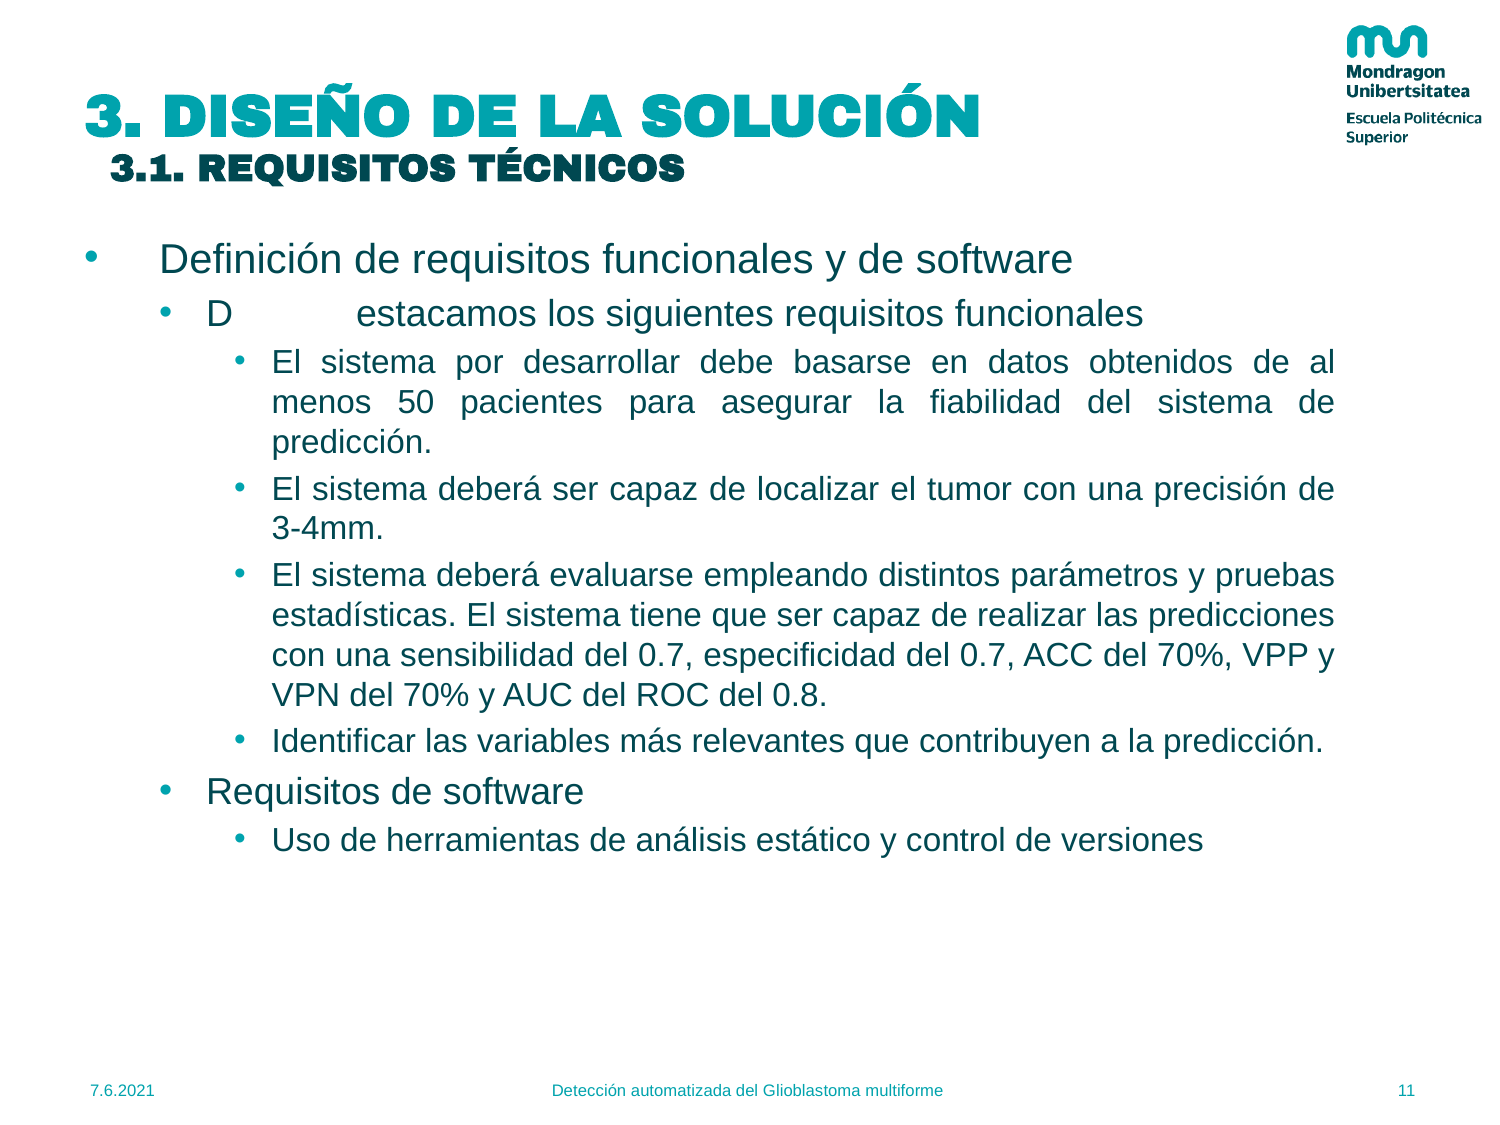

# 3. DISEÑO DE LA SOLUCIÓN
3.1. REQUISITOS TÉCNICOS
Definición de requisitos funcionales y de software
D	estacamos los siguientes requisitos funcionales
El sistema por desarrollar debe basarse en datos obtenidos de al menos 50 pacientes para asegurar la fiabilidad del sistema de predicción.
El sistema deberá ser capaz de localizar el tumor con una precisión de 3-4mm.
El sistema deberá evaluarse empleando distintos parámetros y pruebas estadísticas. El sistema tiene que ser capaz de realizar las predicciones con una sensibilidad del 0.7, especificidad del 0.7, ACC del 70%, VPP y VPN del 70% y AUC del ROC del 0.8.
Identificar las variables más relevantes que contribuyen a la predicción.
Requisitos de software
Uso de herramientas de análisis estático y control de versiones

11
7.6.2021
Detección automatizada del Glioblastoma multiforme